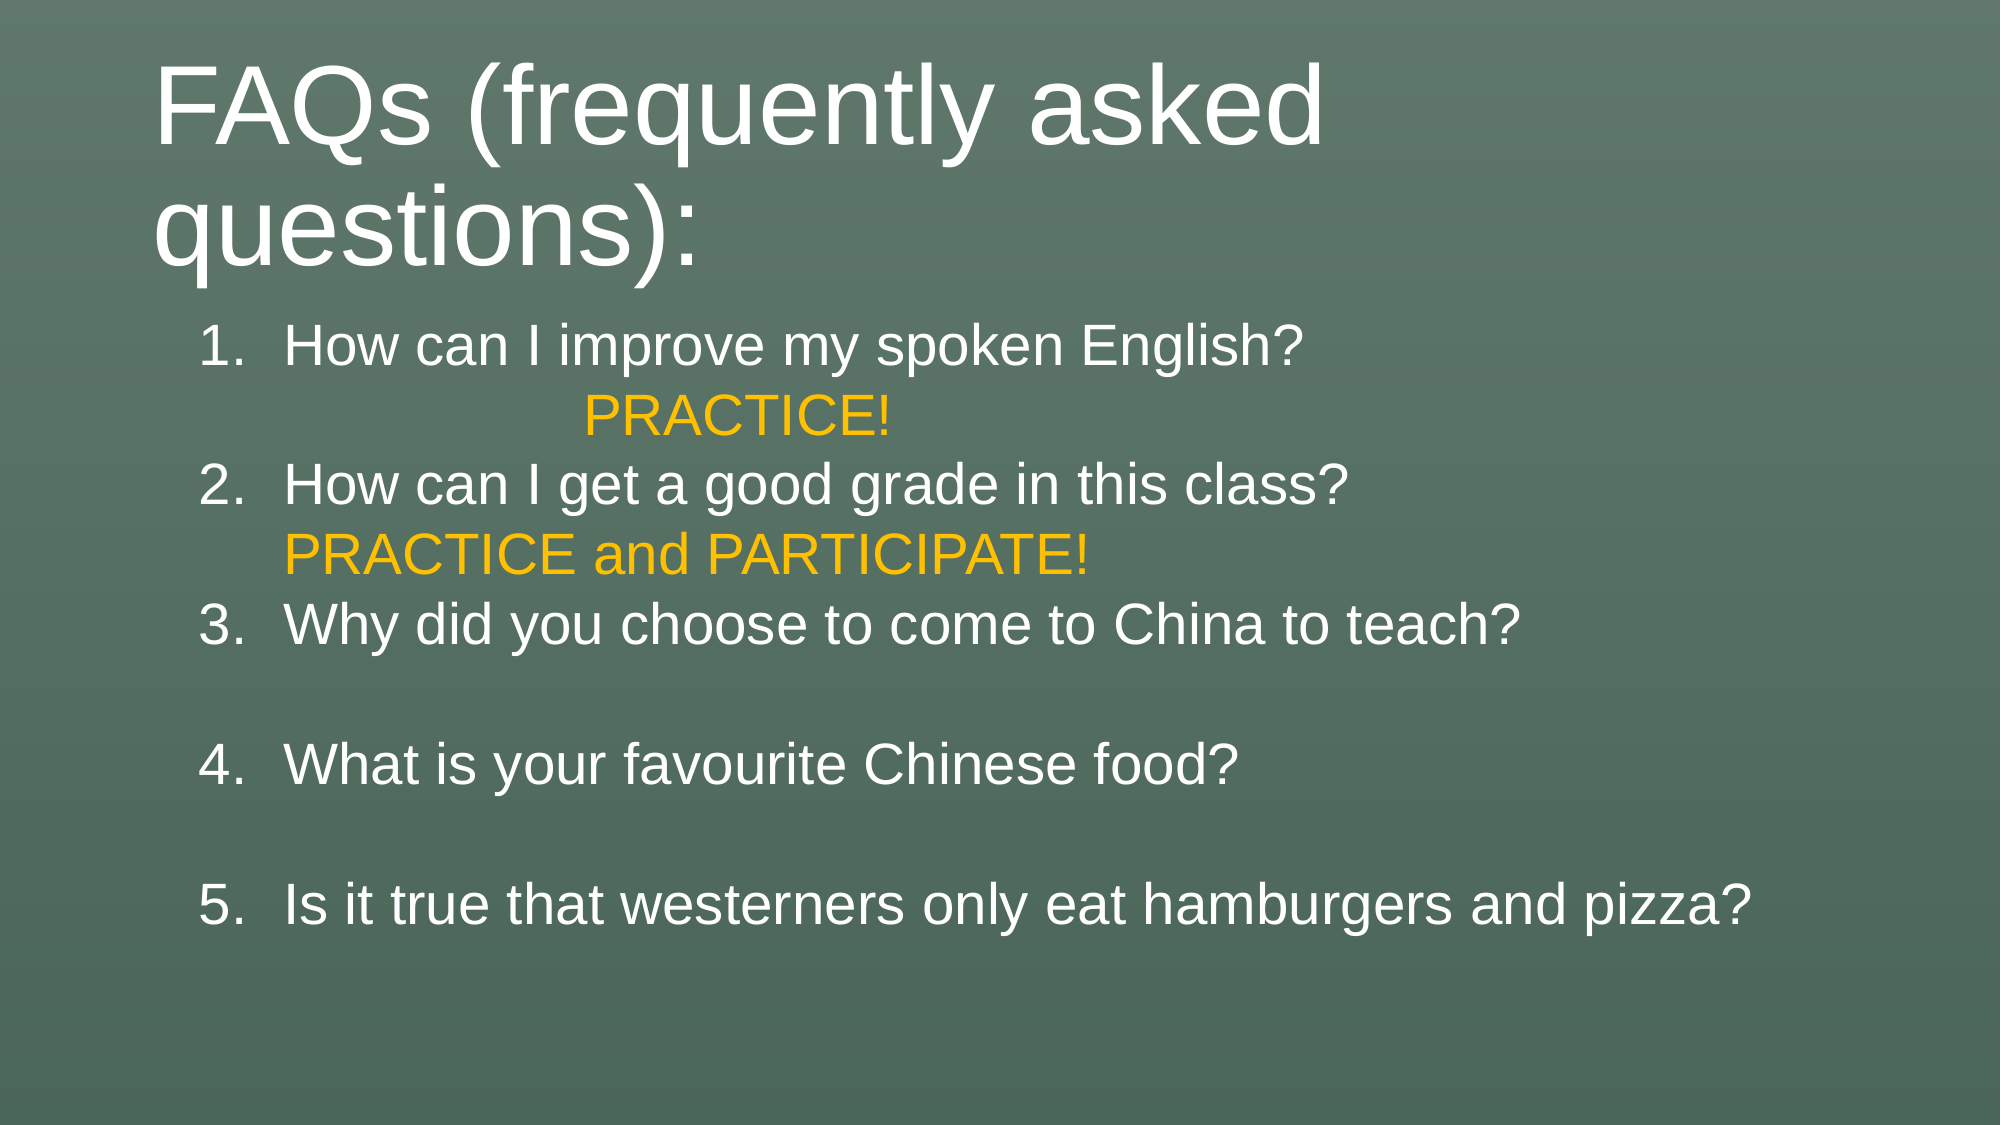

# FAQs (frequently asked questions):
How can I improve my spoken English?                                     		PRACTICE!
How can I get a good grade in this class?      			PRACTICE and PARTICIPATE!
Why did you choose to come to China to teach?

What is your favourite Chinese food?

Is it true that westerners only eat hamburgers and pizza?